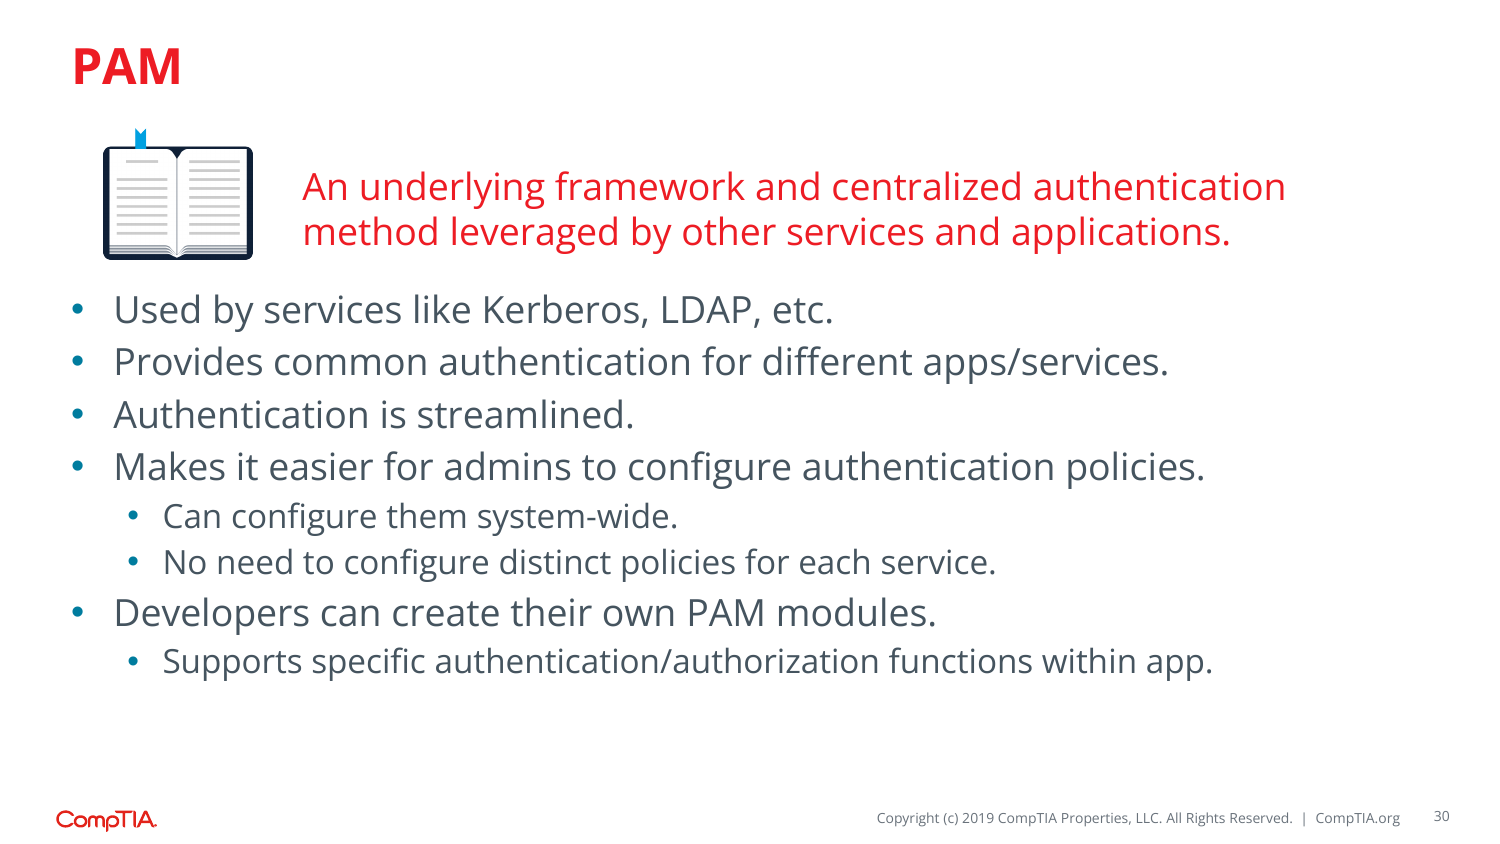

# PAM
An underlying framework and centralized authentication method leveraged by other services and applications.
Used by services like Kerberos, LDAP, etc.
Provides common authentication for different apps/services.
Authentication is streamlined.
Makes it easier for admins to configure authentication policies.
Can configure them system-wide.
No need to configure distinct policies for each service.
Developers can create their own PAM modules.
Supports specific authentication/authorization functions within app.
30